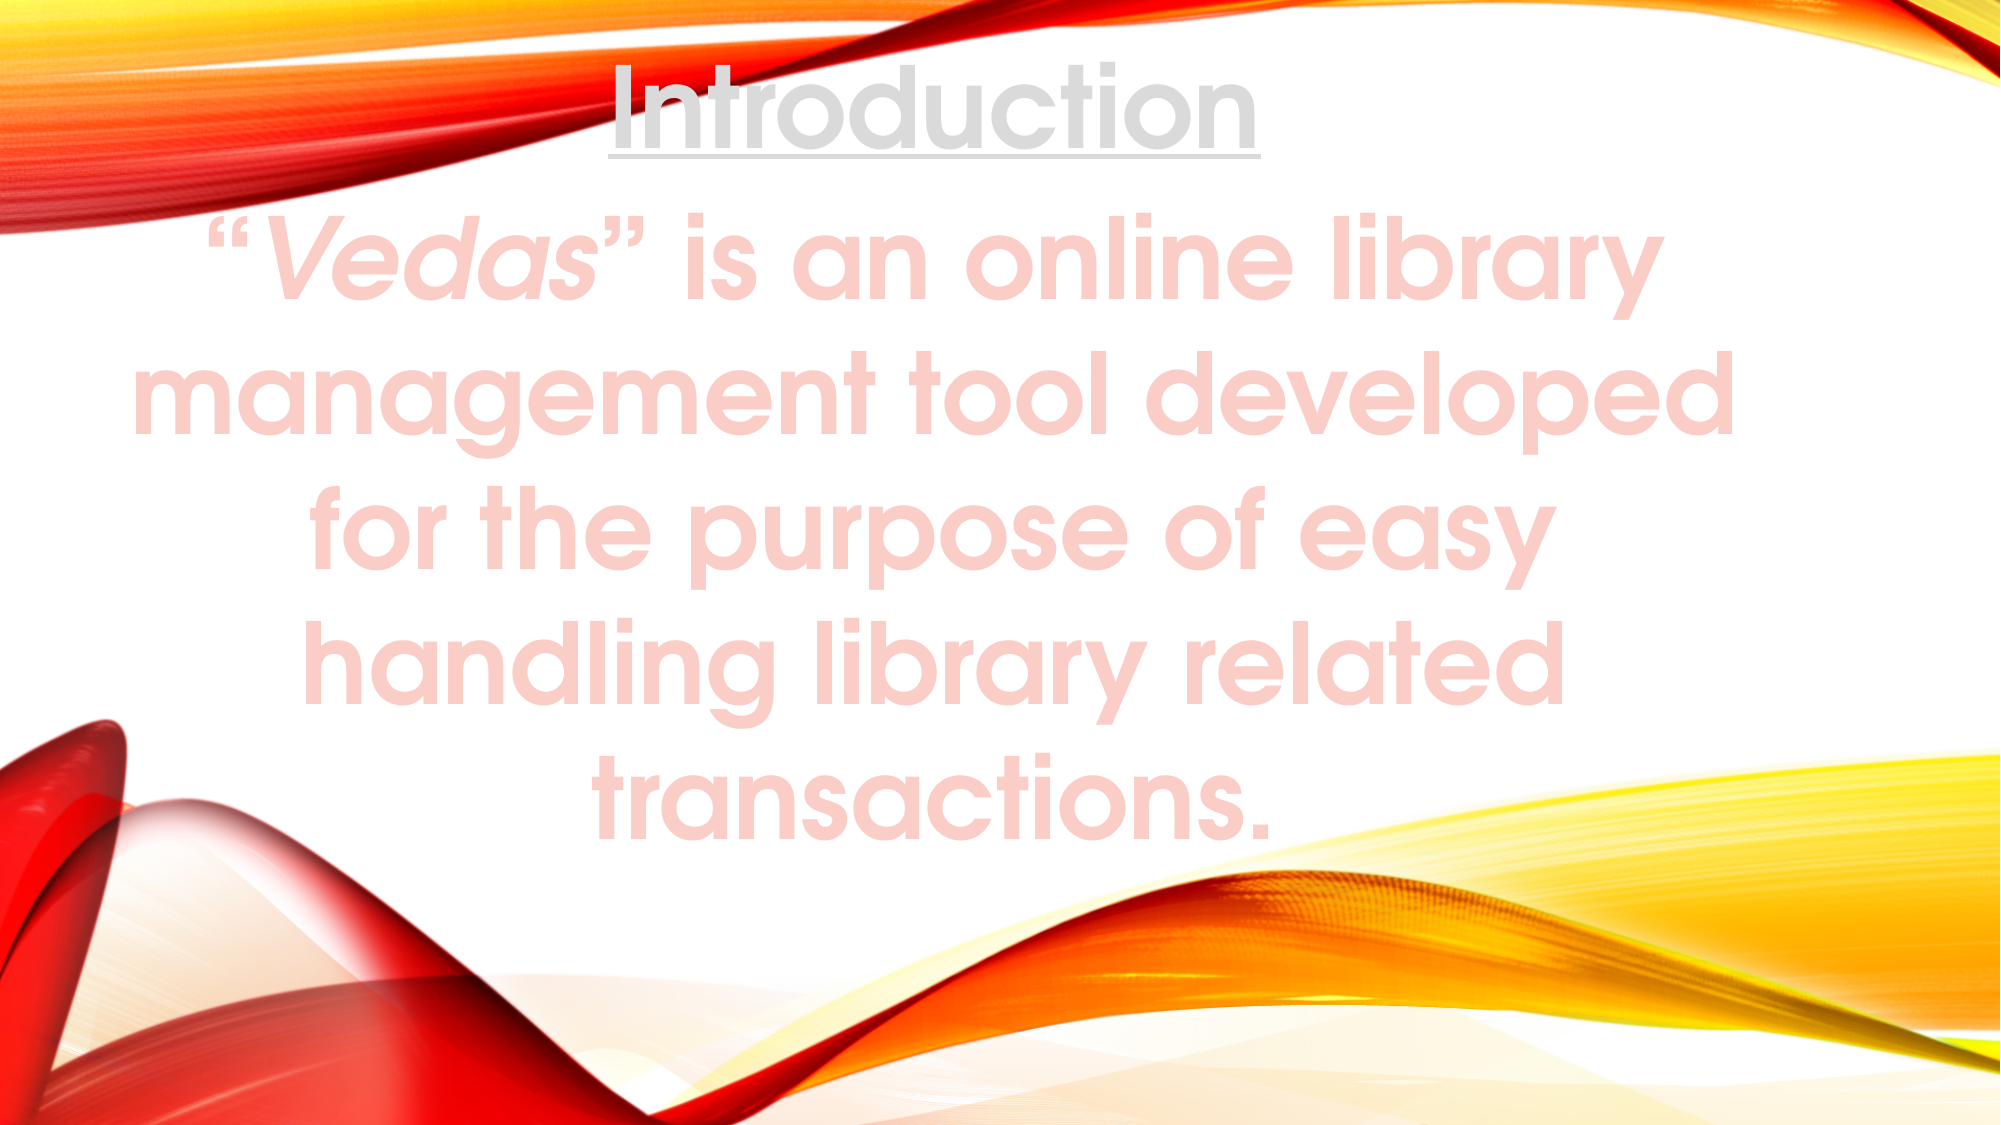

Introduction
“Vedas” is an online library management tool developed for the purpose of easy handling library related transactions.